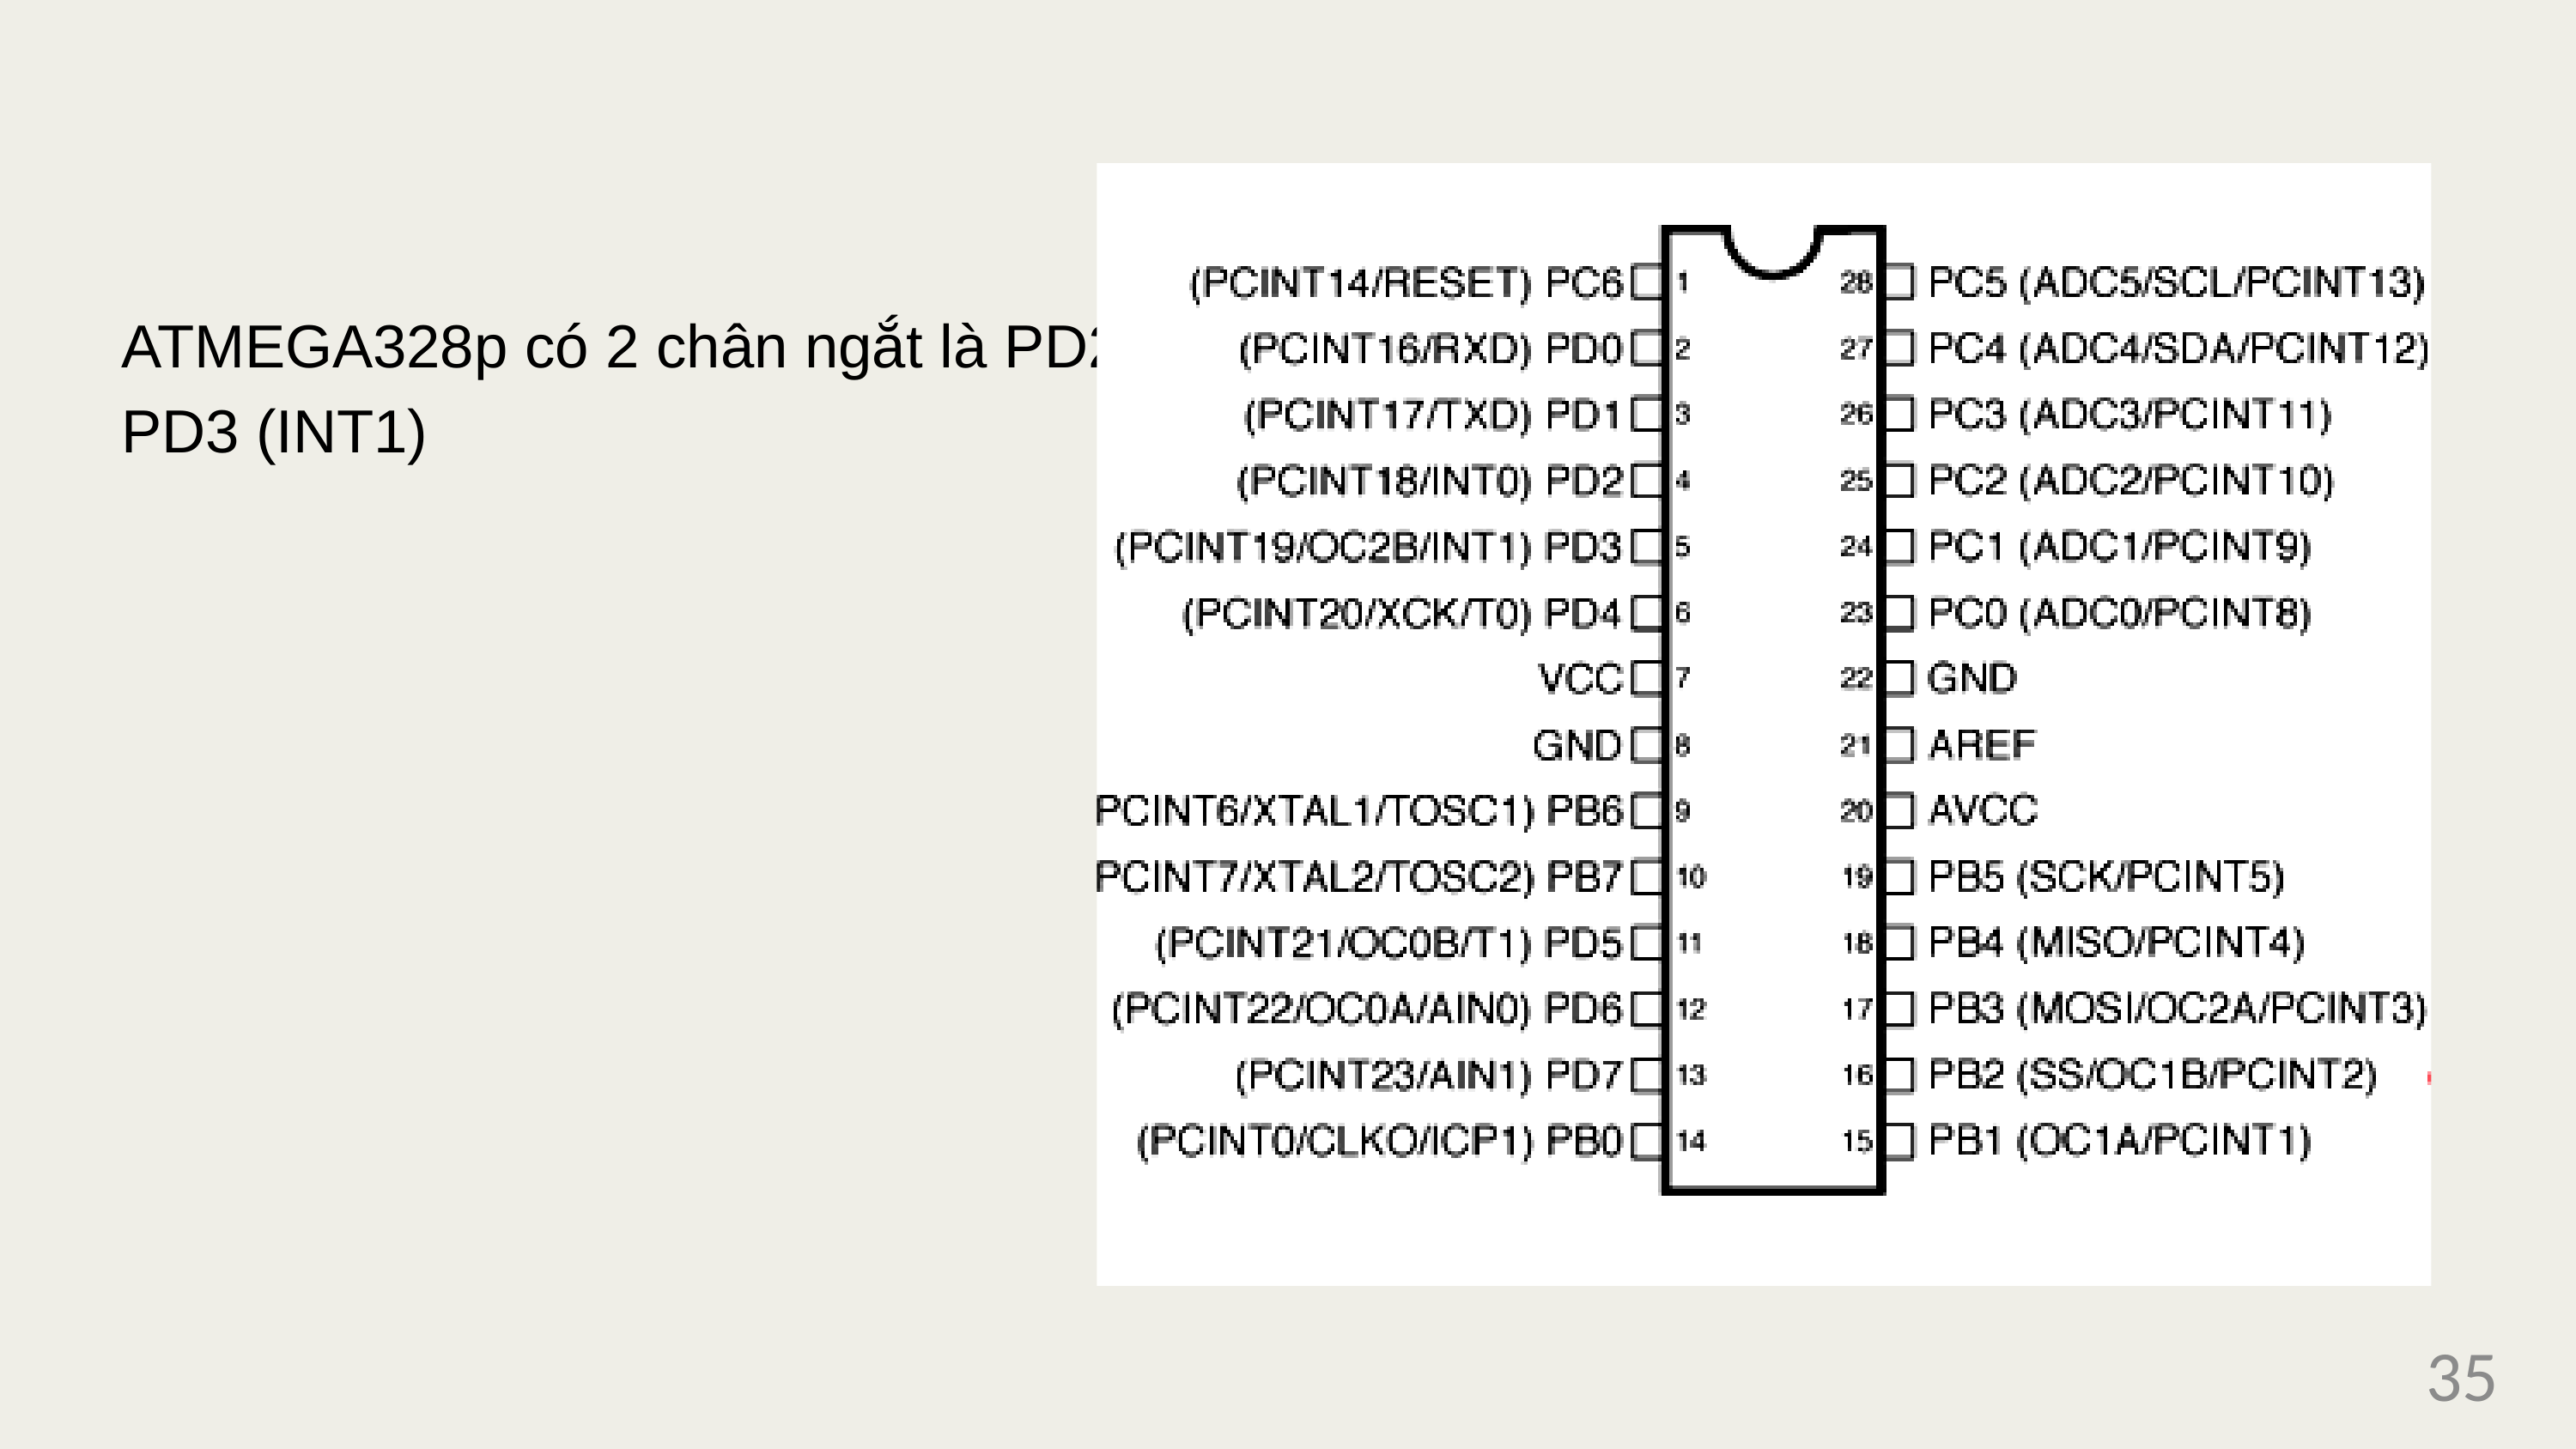

ATMEGA328p có 2 chân ngắt là PD2(INT0), PD3 (INT1)
35